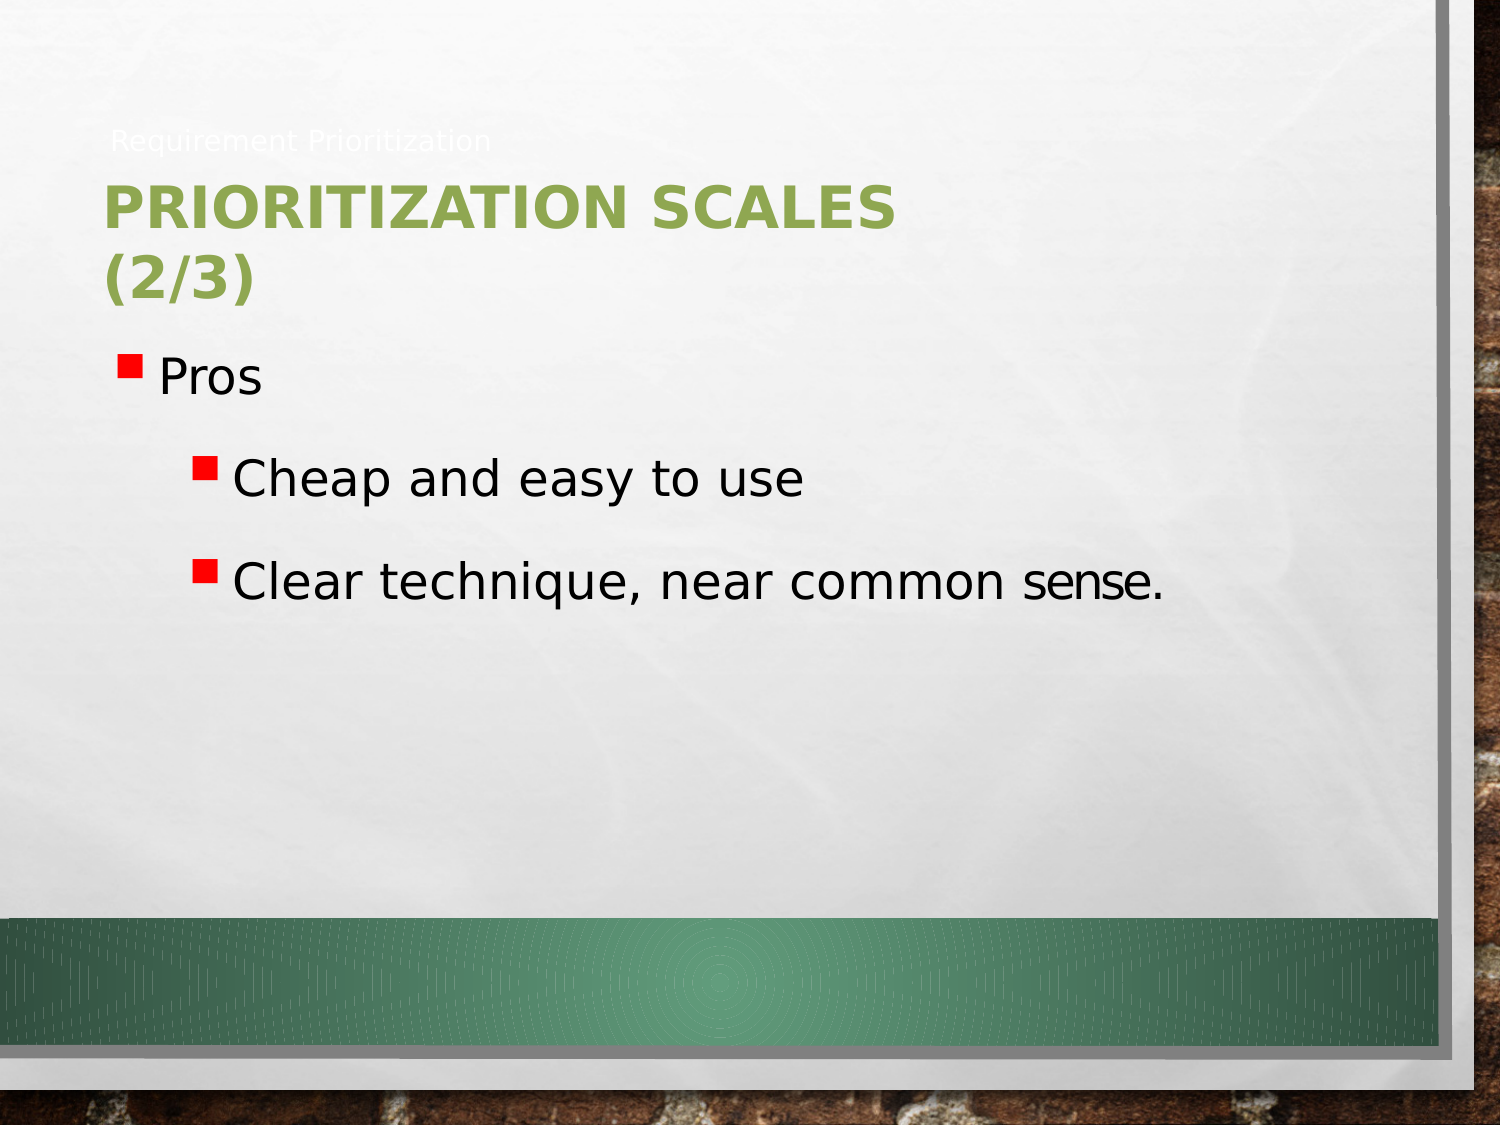

Requirement Prioritization
# Prioritization scales (2/3)
Pros
Cheap and easy to use
Clear technique, near common sense.